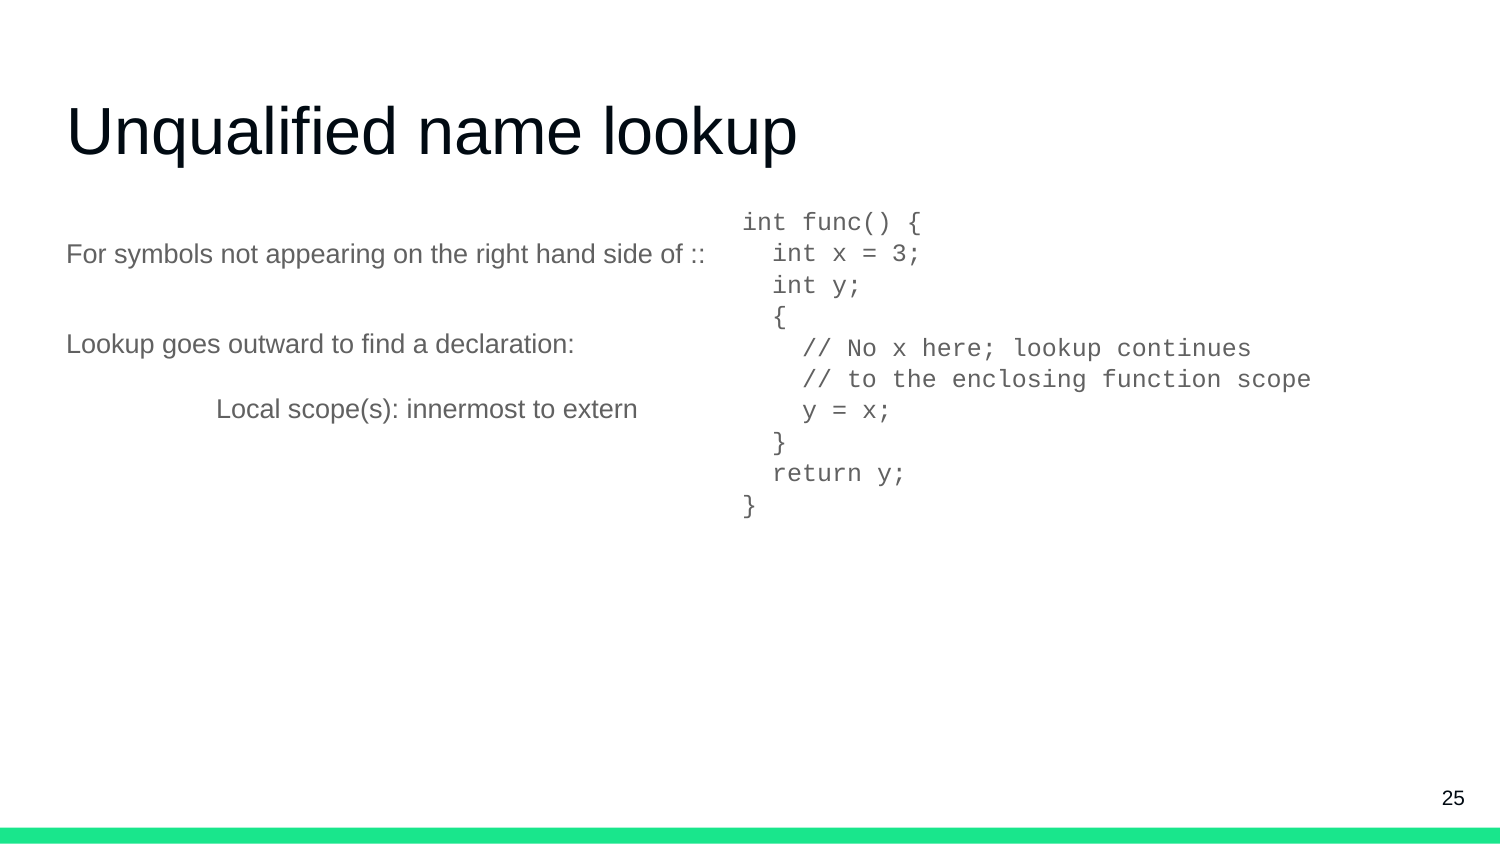

# Unqualified name lookup
For symbols not appearing on the right hand side of ::
Lookup goes outward to find a declaration:
	Local scope(s): innermost to extern
int func() {
  int x = 3;
  int y;
  {
    // No x here; lookup continues
    // to the enclosing function scope
    y = x;
  }
  return y;
}

25